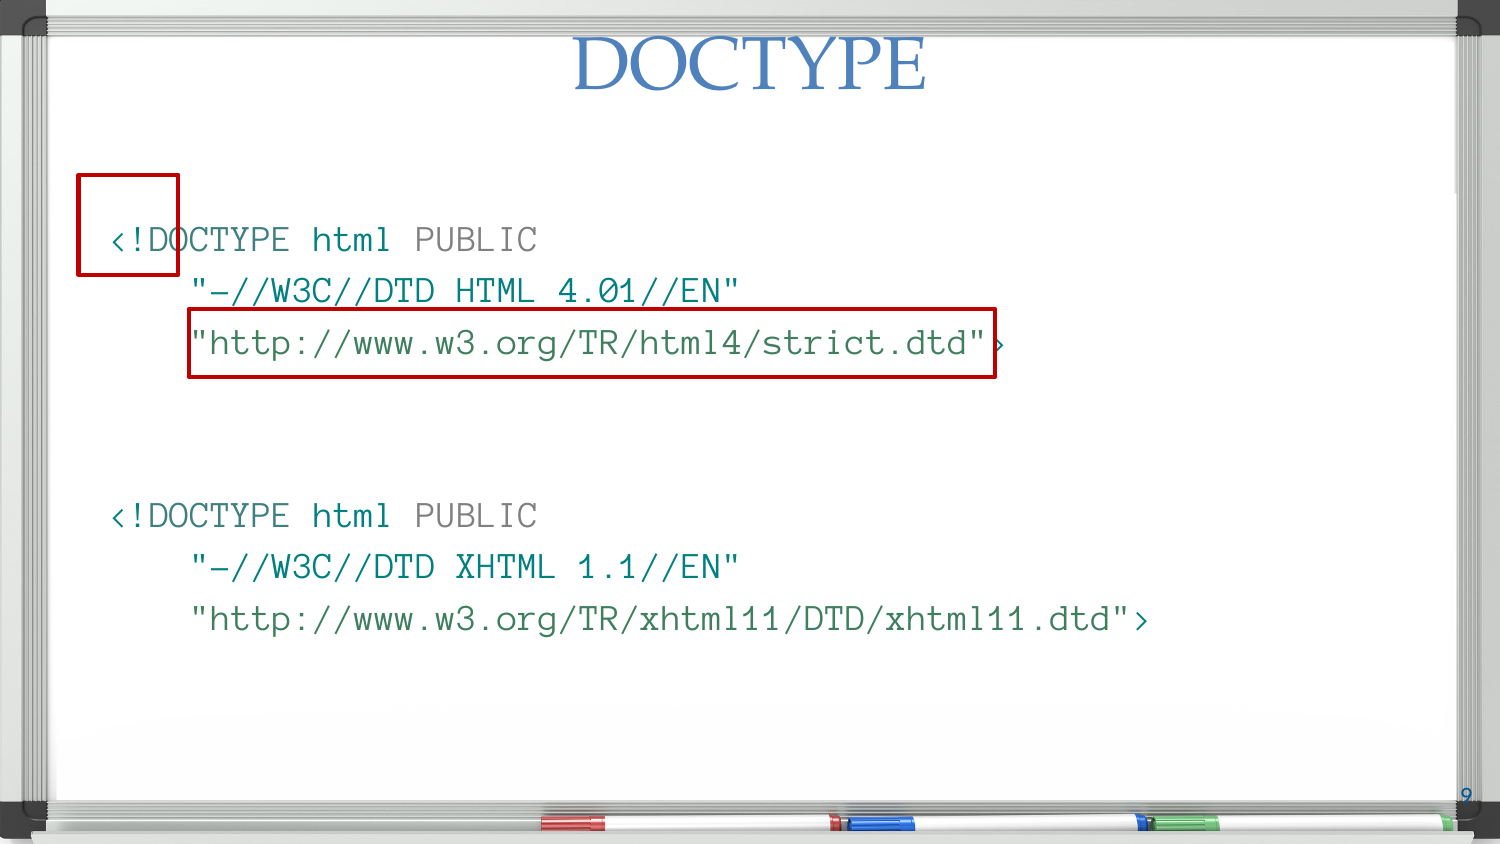

# DOCTYPE

<!DOCTYPE html PUBLIC
    "-//W3C//DTD HTML 4.01//EN"
    "http://www.w3.org/TR/html4/strict.dtd">

<!DOCTYPE html PUBLIC
    "-//W3C//DTD XHTML 1.1//EN"
    "http://www.w3.org/TR/xhtml11/DTD/xhtml11.dtd">

9